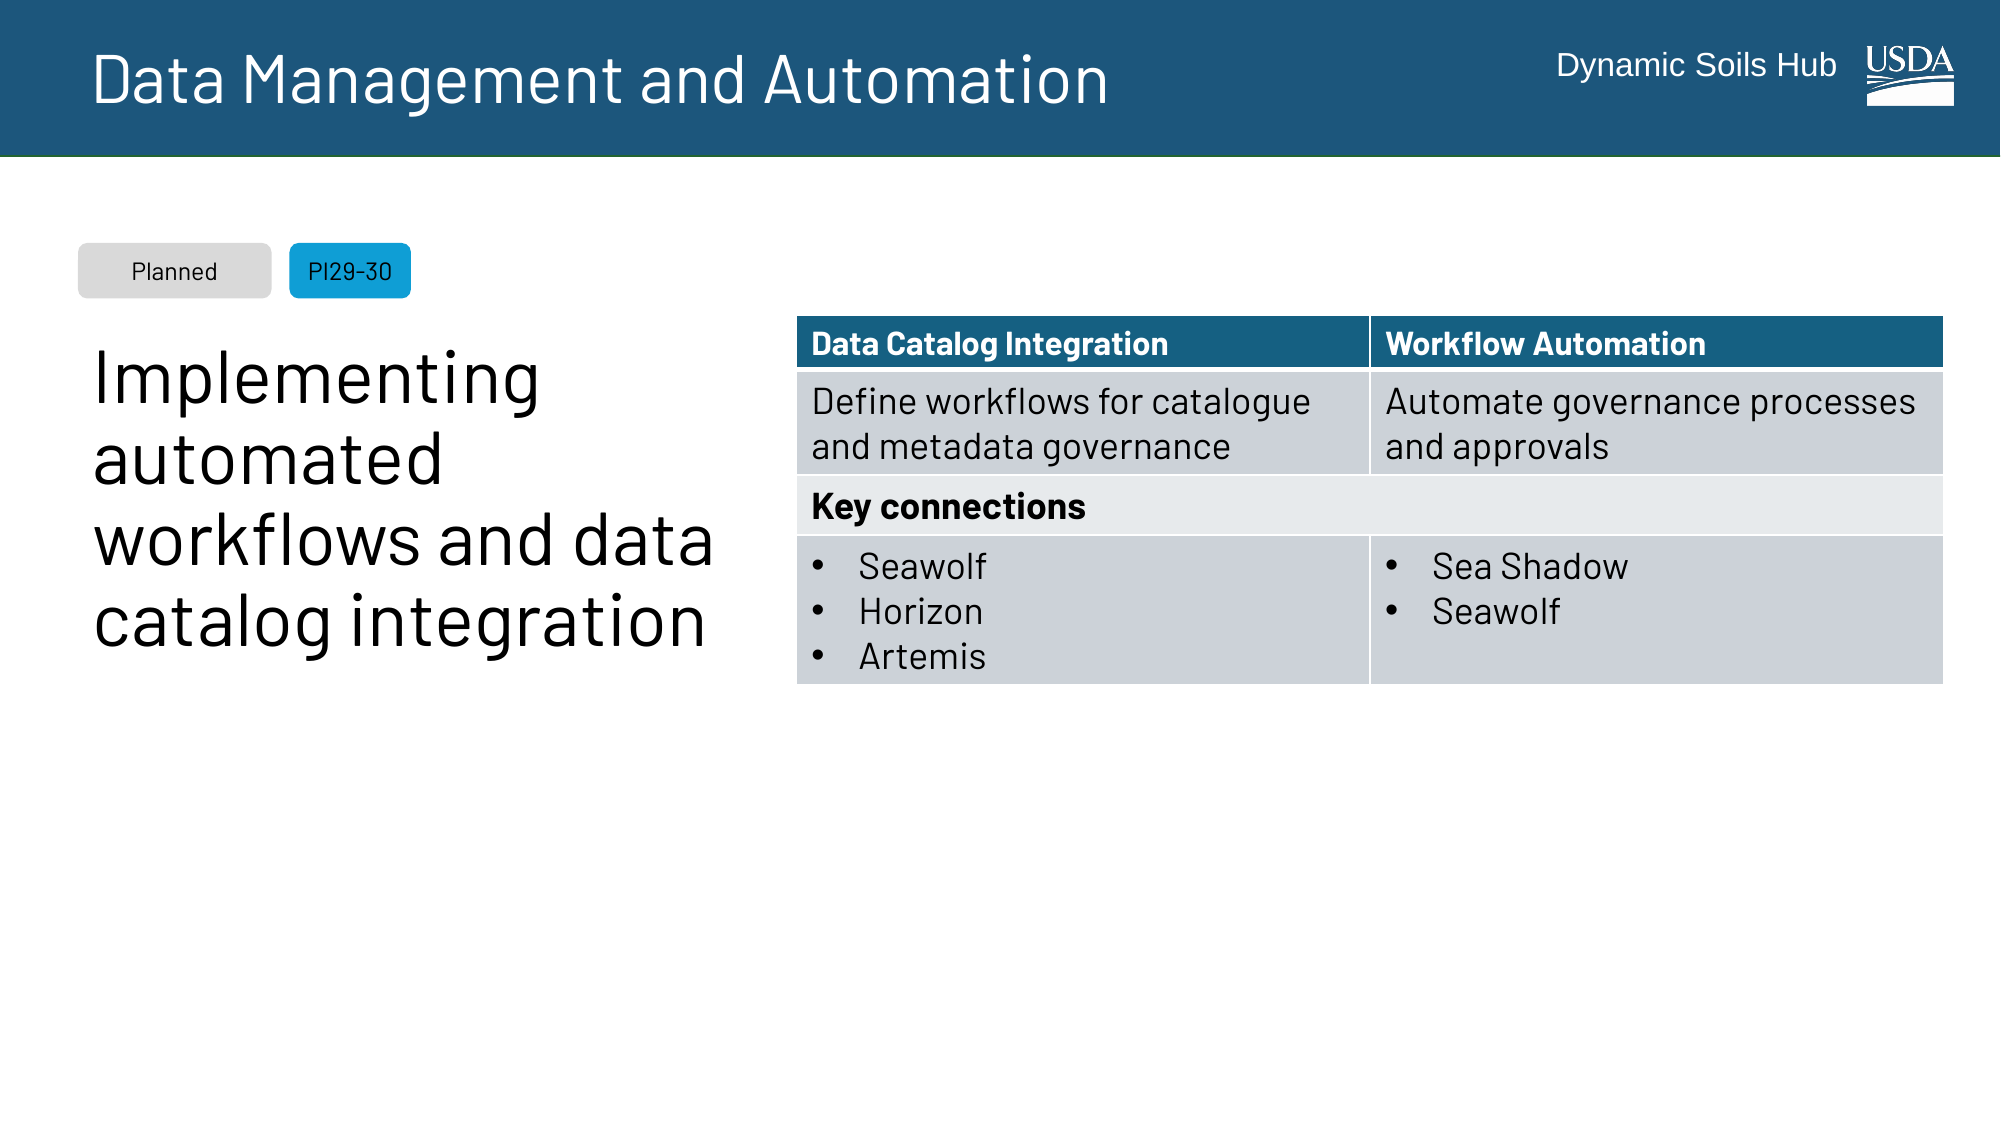

# Data Management and Automation
Planned
PI29-30
| Data Catalog Integration | Workflow Automation |
| --- | --- |
| Define workflows for catalogue and metadata governance | Automate governance processes and approvals |
| Key connections |  |
| Seawolf Horizon Artemis | Sea Shadow Seawolf |
Implementing automated workflows and data catalog integration